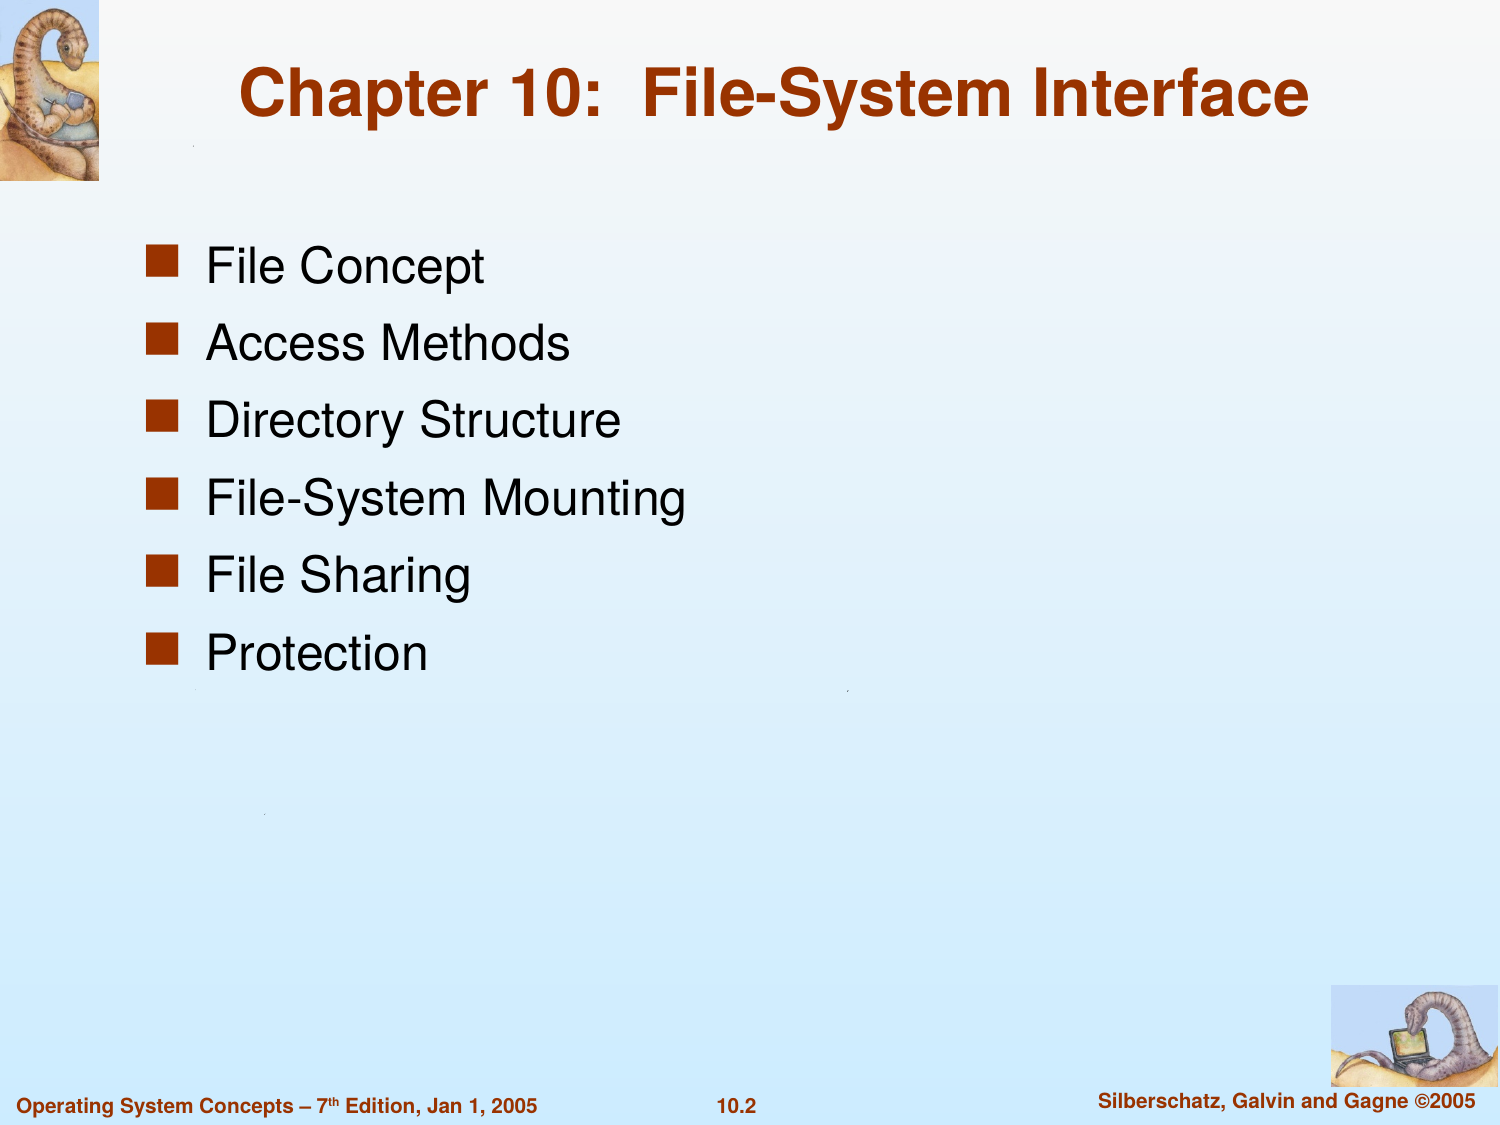

Chapter 10:  File-System Interface
File Concept
Access Methods
Directory Structure
File-System Mounting
File Sharing
Protection